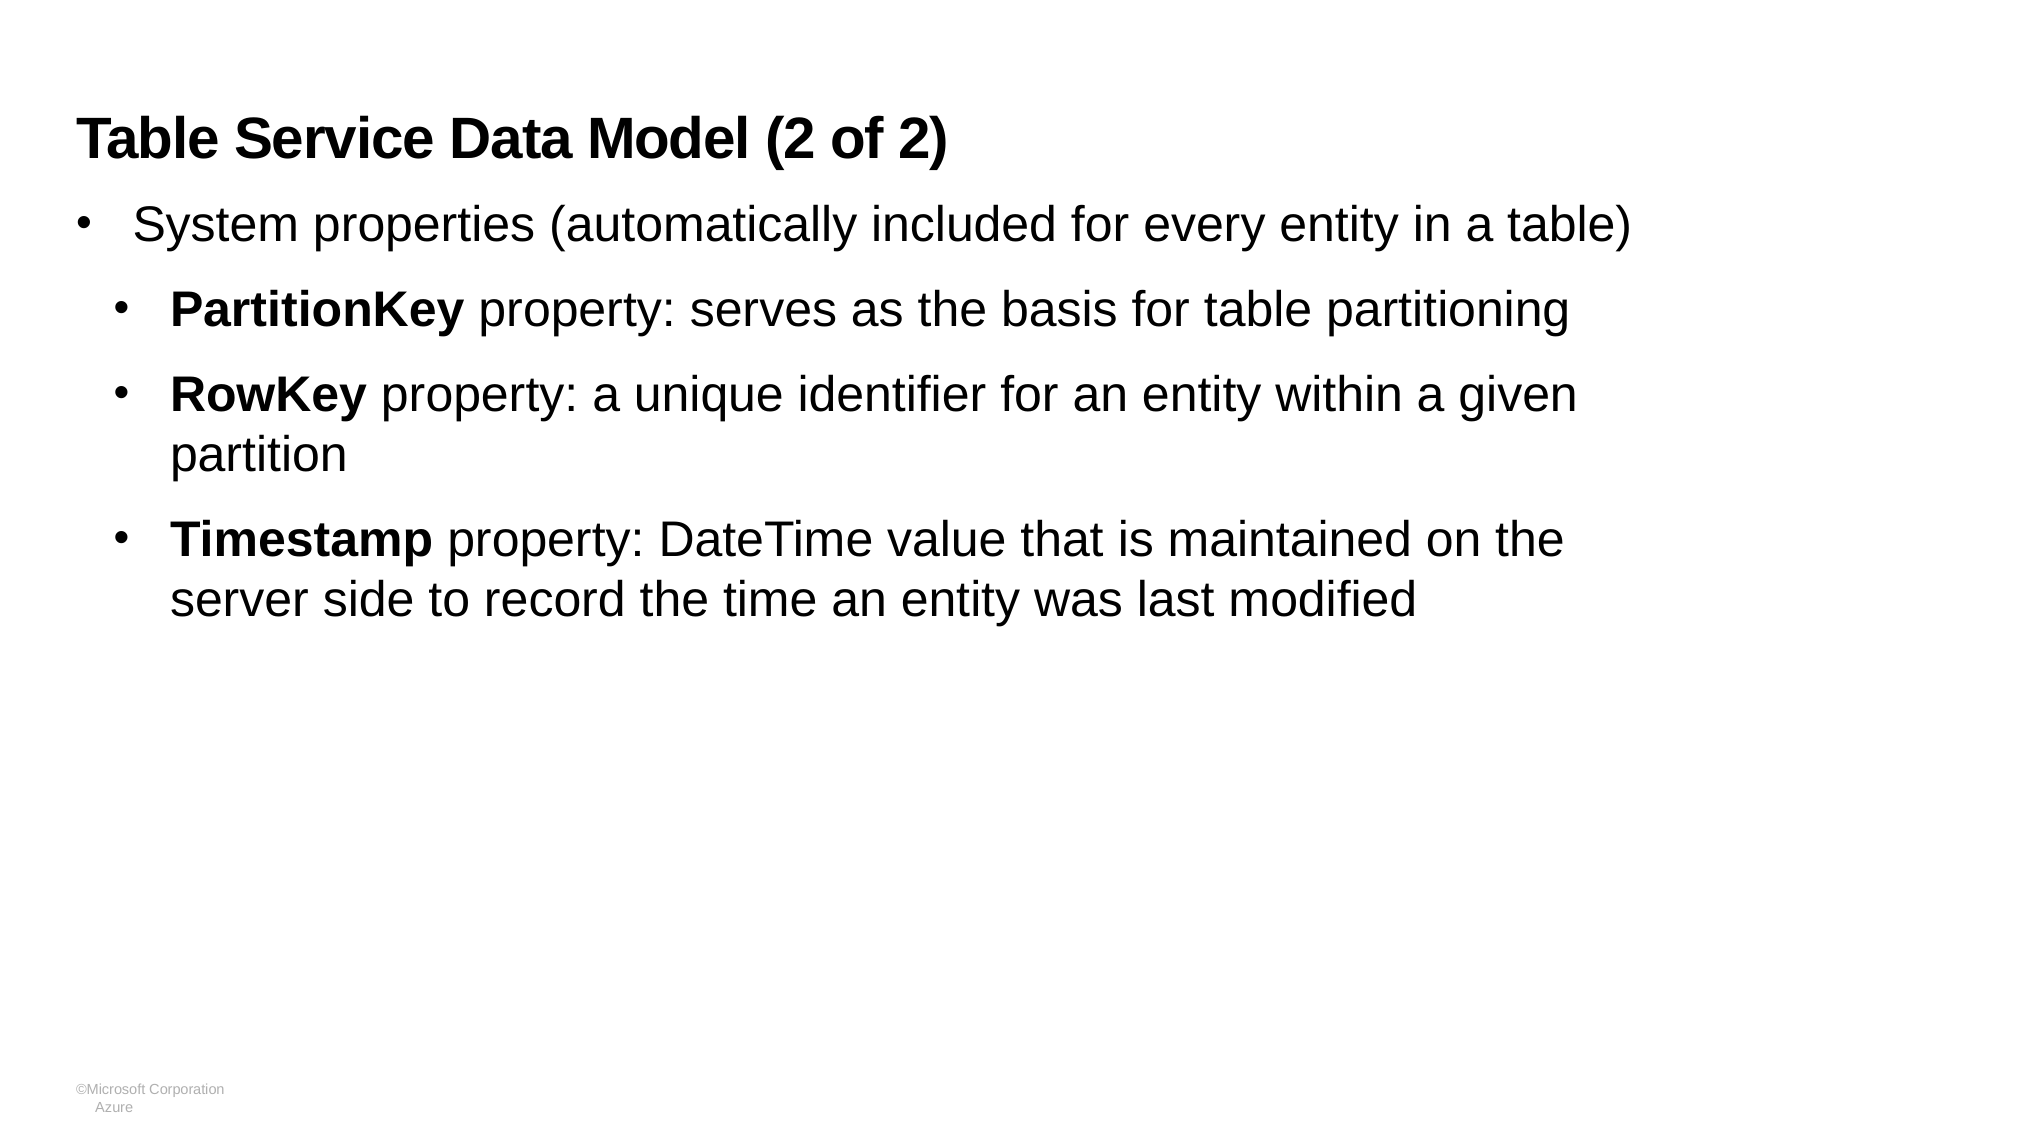

# Table Service Data Model (2 of 2)
System properties (automatically included for every entity in a table)
PartitionKey property: serves as the basis for table partitioning
RowKey property: a unique identifier for an entity within a given partition
Timestamp property: DateTime value that is maintained on the server side to record the time an entity was last modified